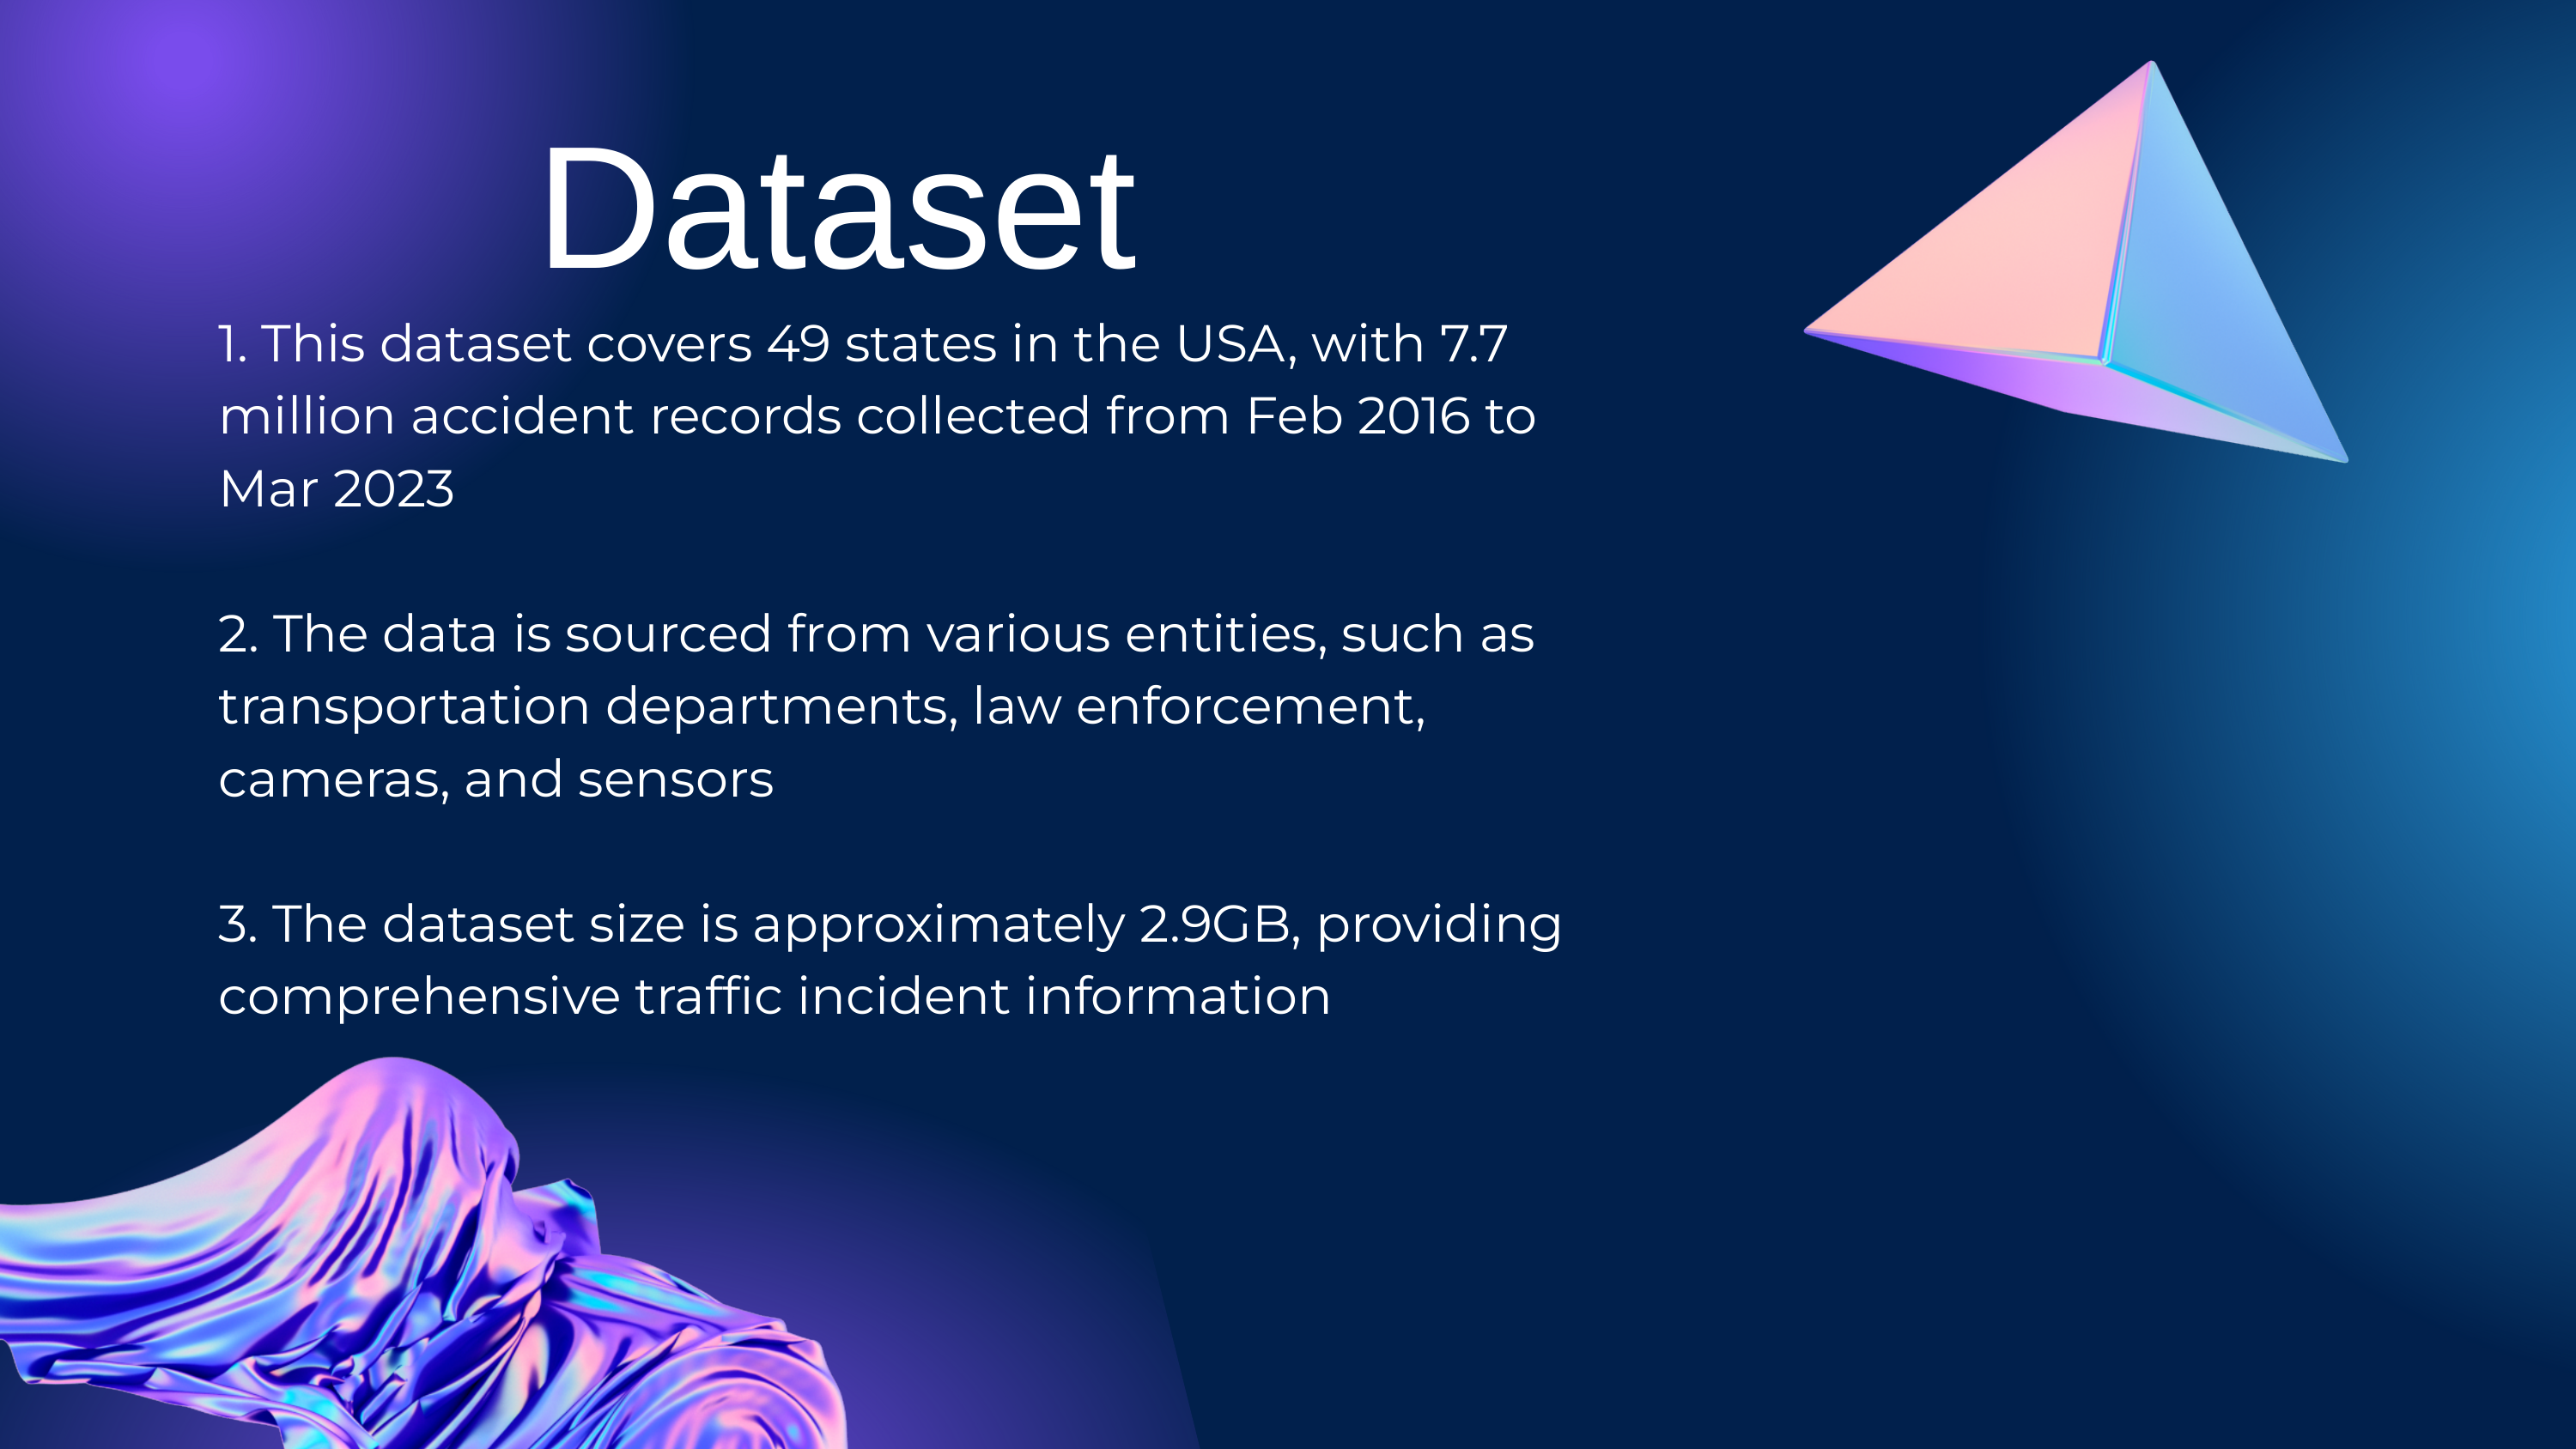

Dataset

1. This dataset covers 49 states in the USA, with 7.7 million accident records collected from Feb 2016 to Mar 2023

2. The data is sourced from various entities, such as transportation departments, law enforcement, cameras, and sensors

3. The dataset size is approximately 2.9GB, providing comprehensive traffic incident information